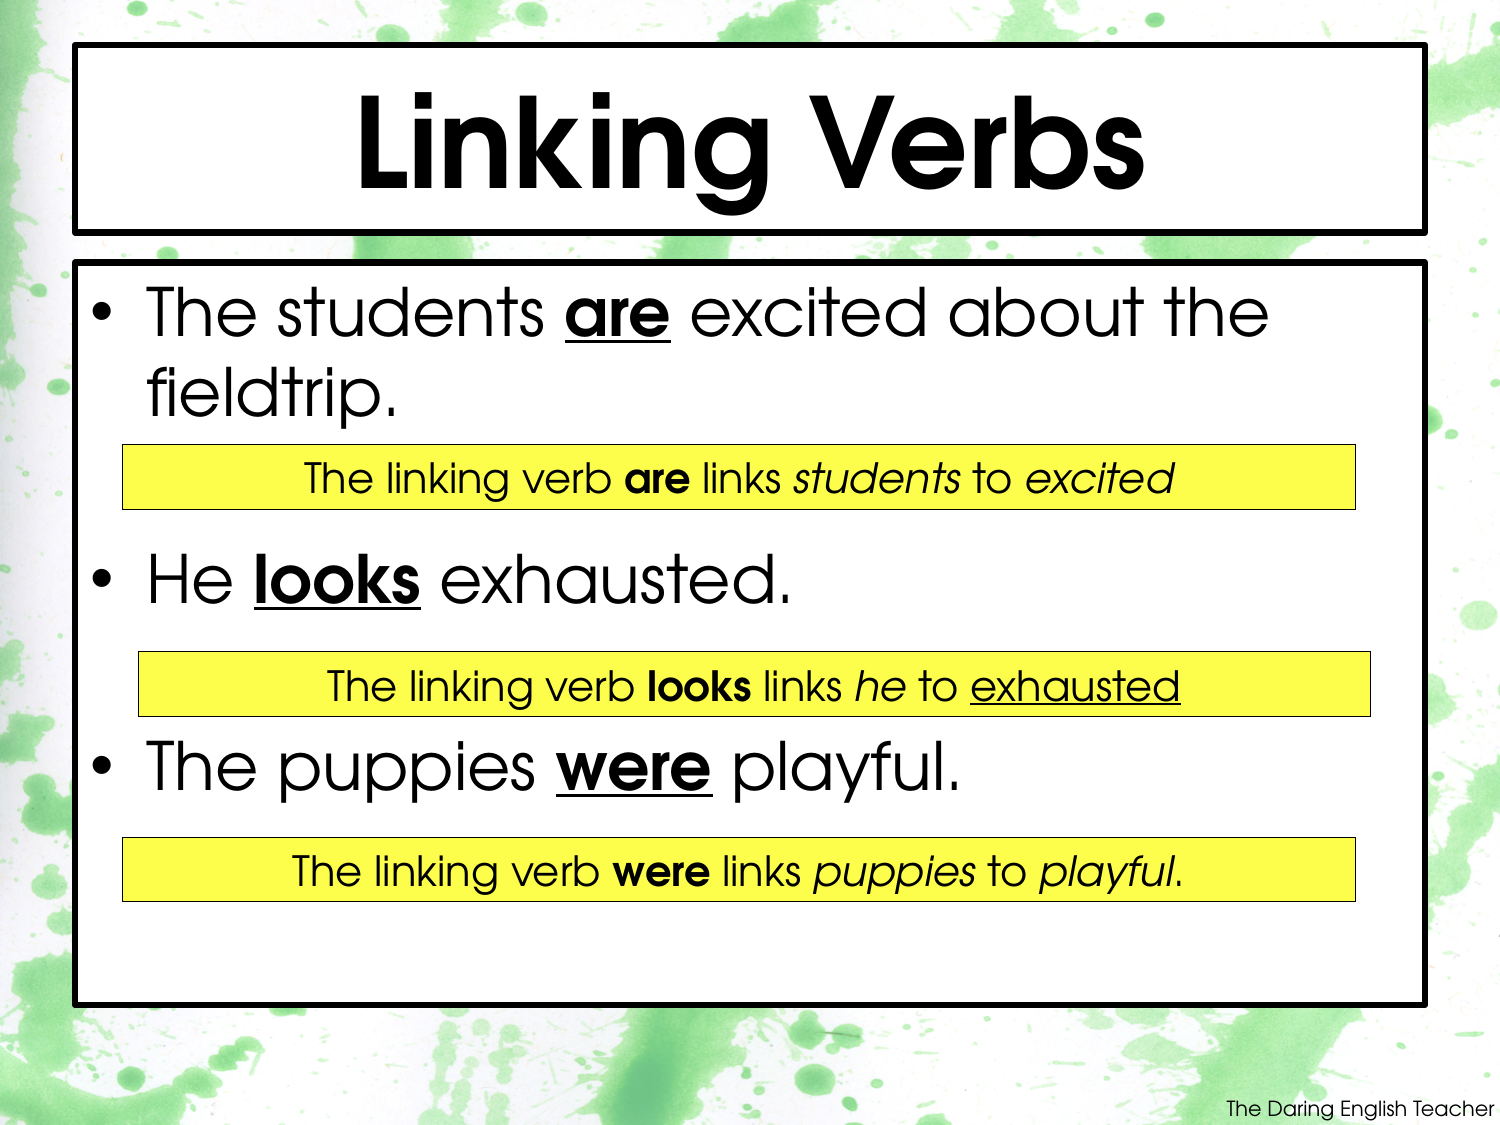

# Linking Verbs
The students are excited about the fieldtrip.

He looks exhausted.

The puppies were playful.
The linking verb are links students to excited
The linking verb looks links he to exhausted
The linking verb were links puppies to playful.